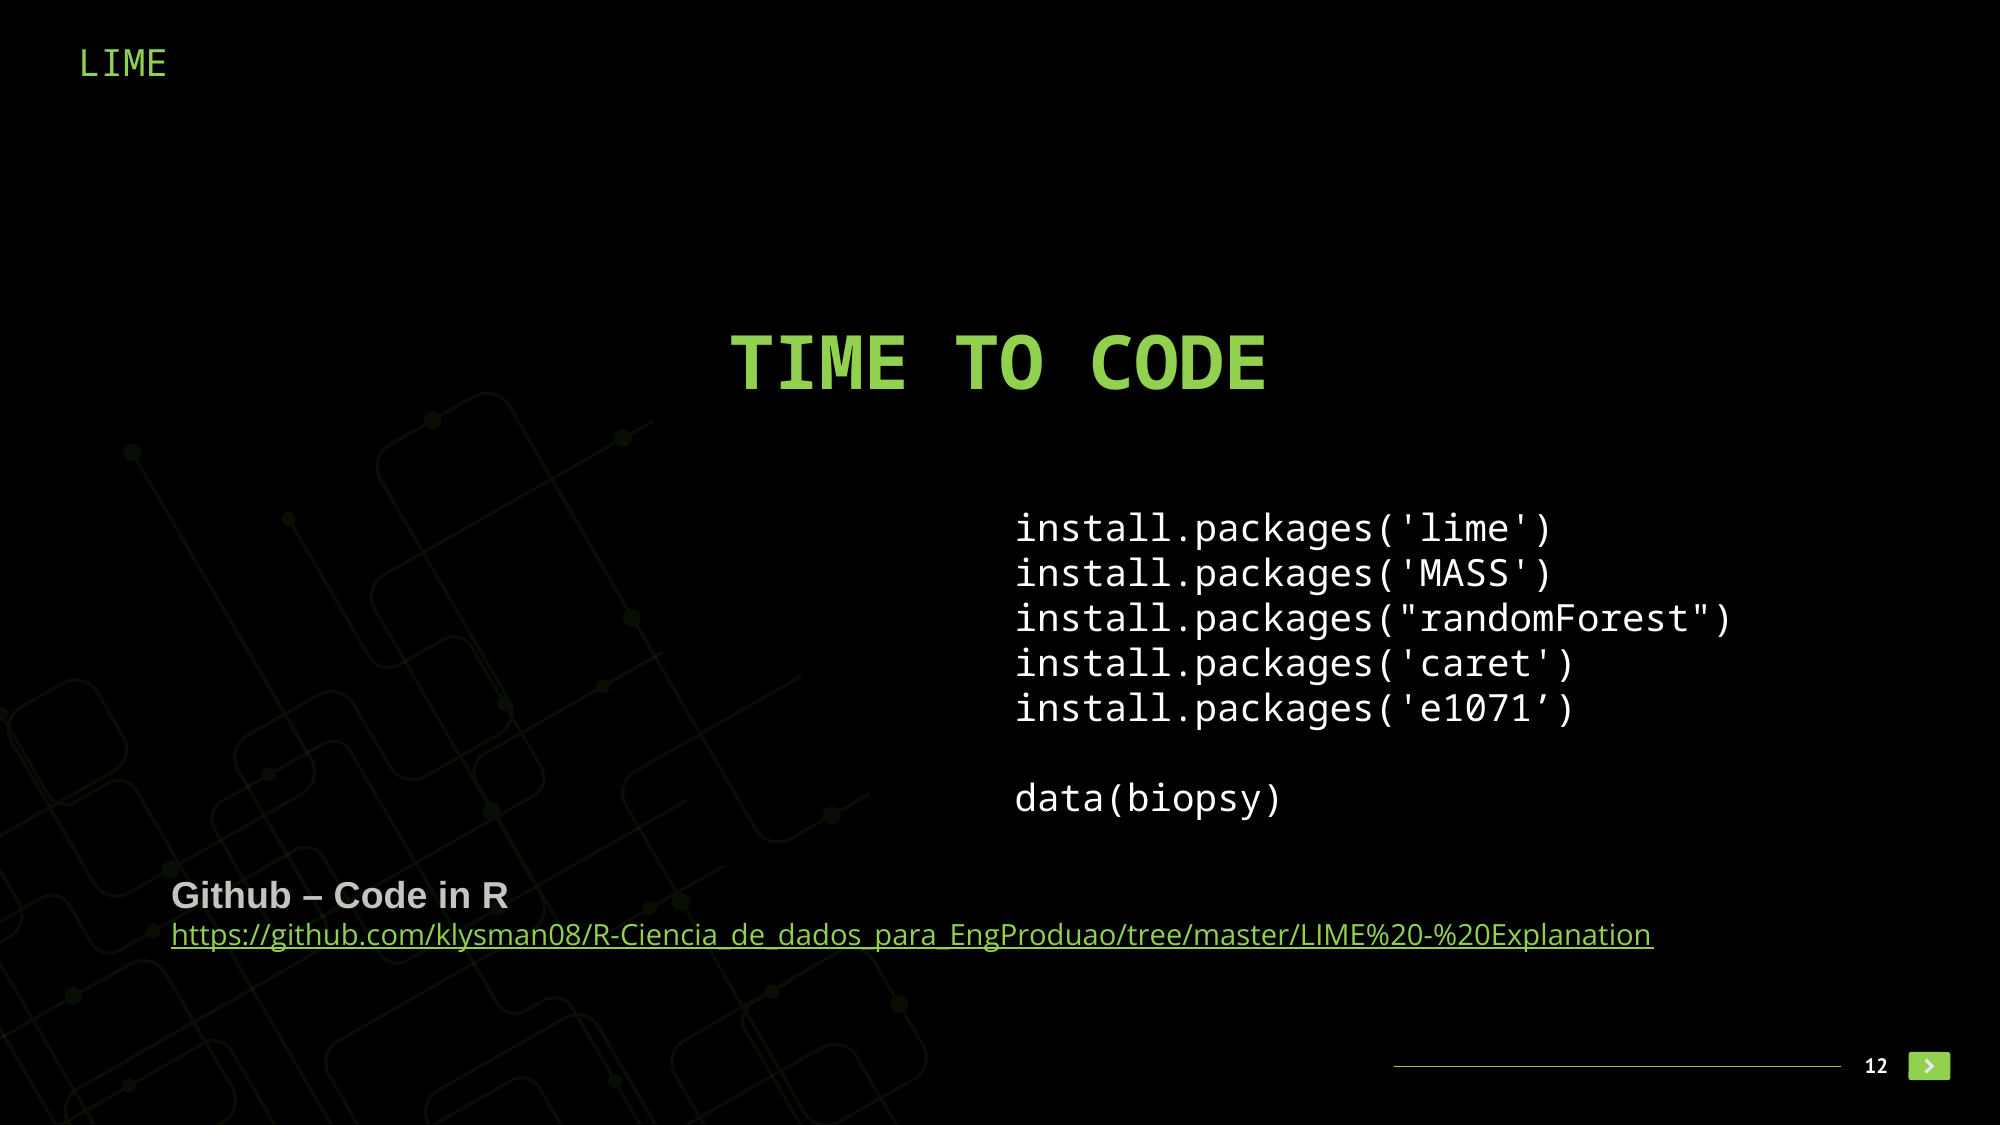

TIME TO CODE
install.packages('lime')
install.packages('MASS')
install.packages("randomForest")
install.packages('caret')
install.packages('e1071’)

data(biopsy)

Github – Code in R
https://github.com/klysman08/R-Ciencia_de_dados_para_EngProduao/tree/master/LIME%20-%20Explanation